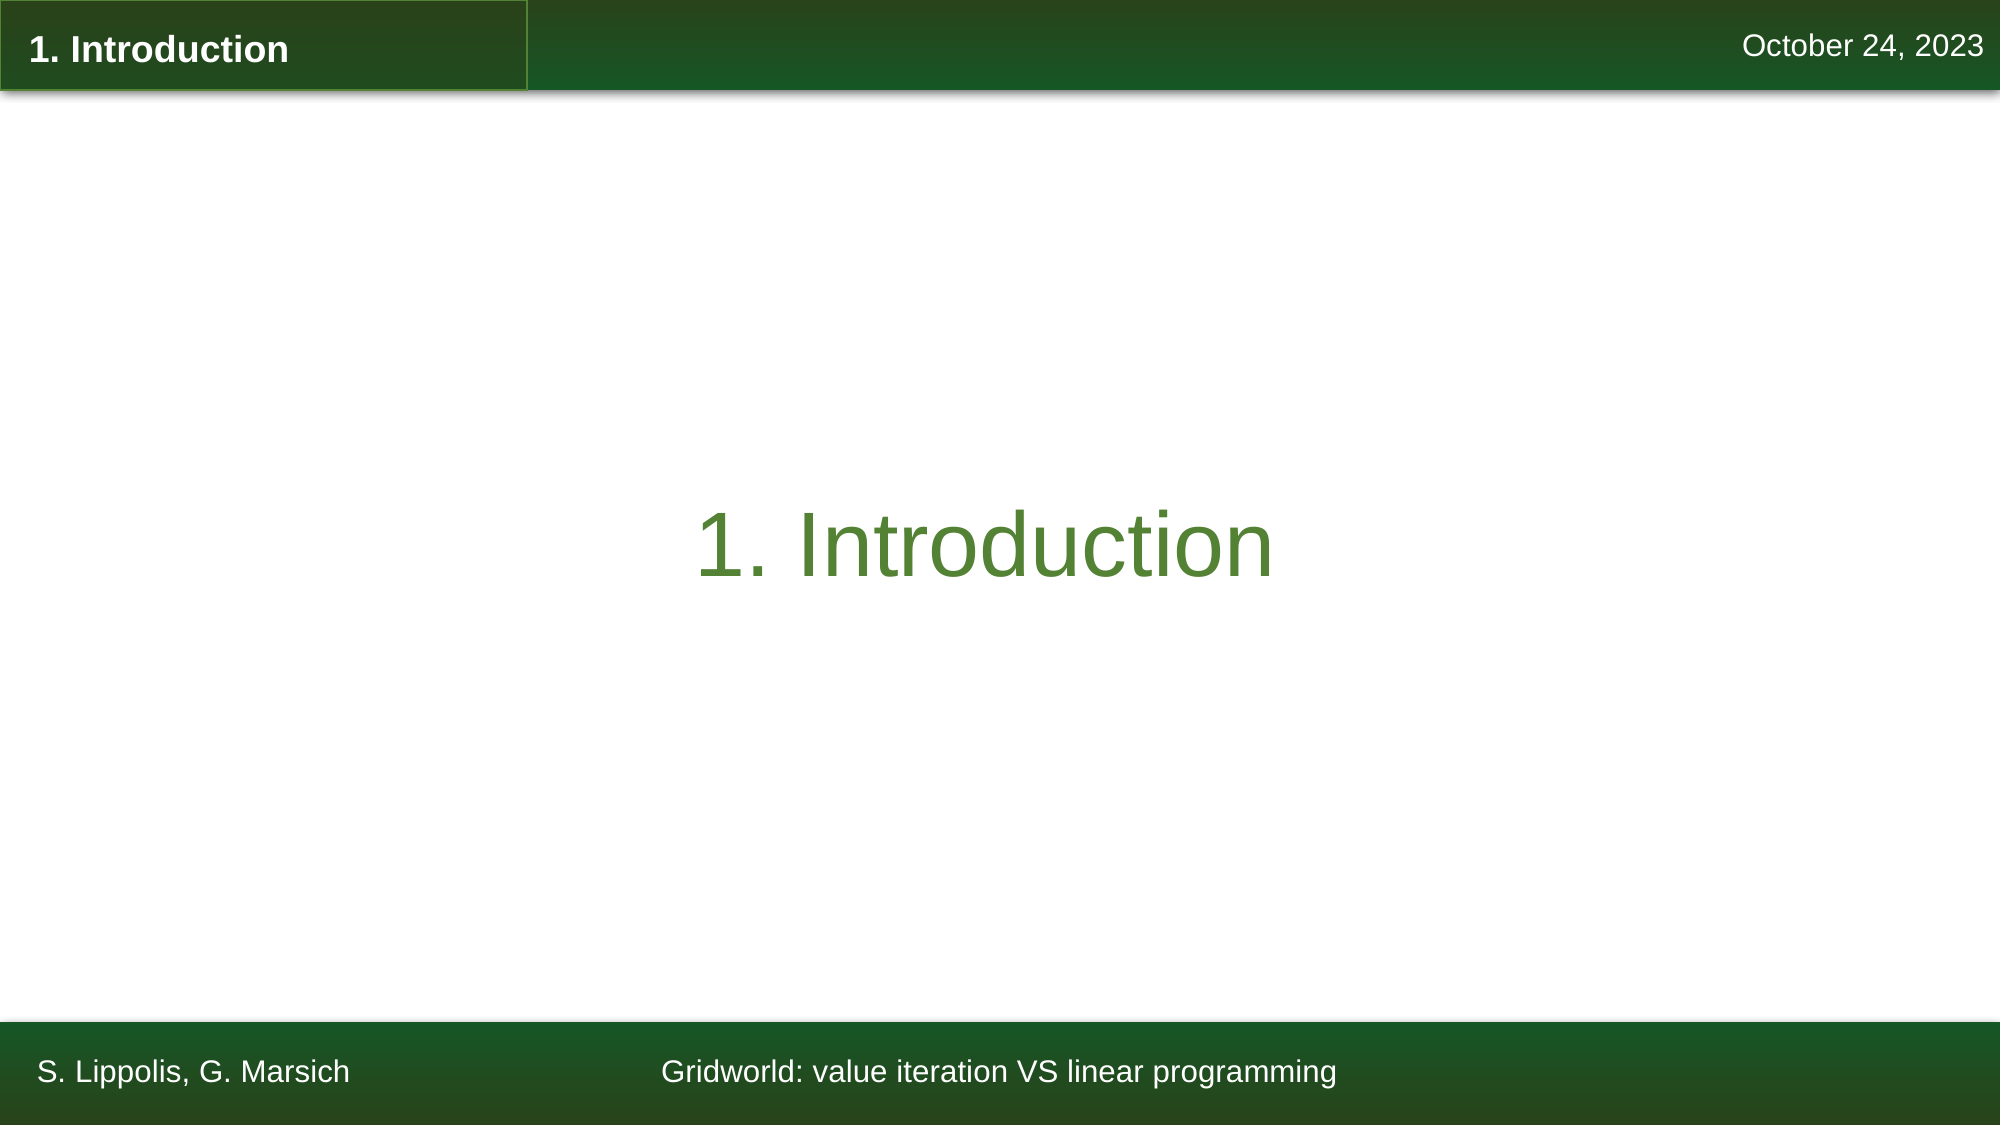

1. Introduction
October 24, 2023

1. Introduction

Gridworld: value iteration VS linear programming

S. Lippolis, G. Marsich